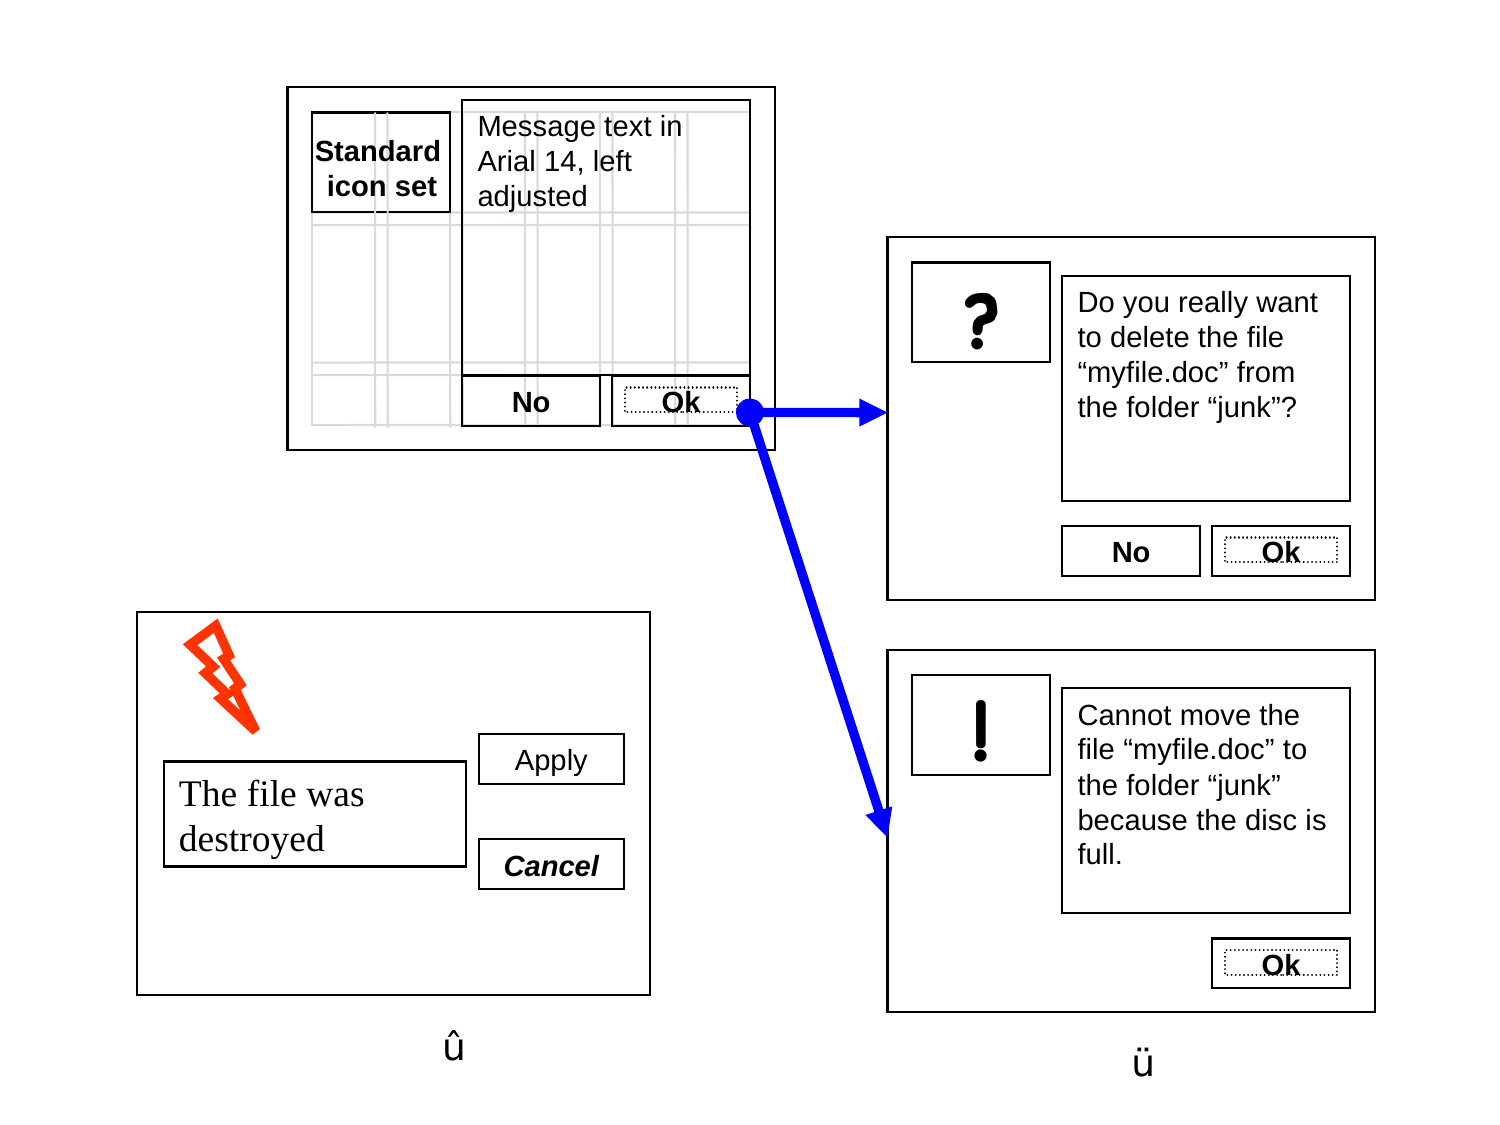

Message text in Arial 14, left adjusted

Standard
icon set

No
Ok

Do you really want to delete the file “myfile.doc” from the folder “junk”?
?

No
Ok

Cannot move the file “myfile.doc” to the folder “junk” because the disc is full.
!
Ok

Apply
The file was destroyed
Cancel